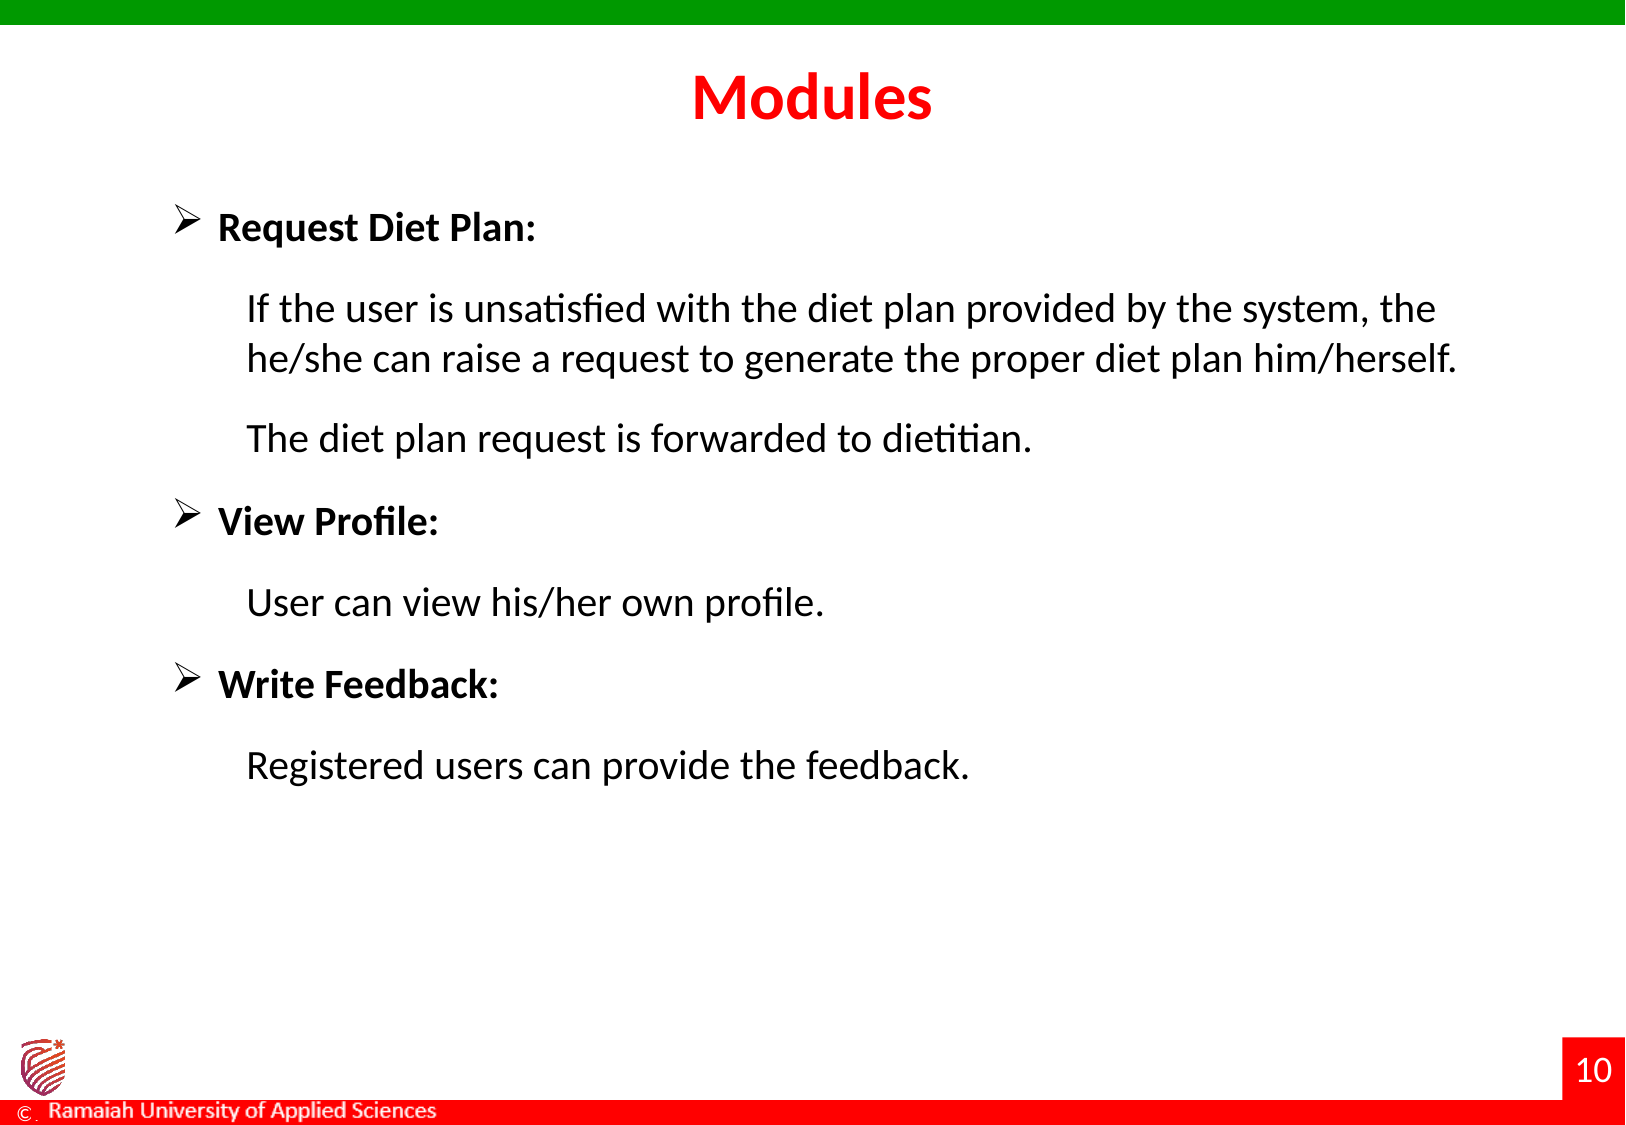

# Modules
Request Diet Plan:
If the user is unsatisfied with the diet plan provided by the system, the he/she can raise a request to generate the proper diet plan him/herself.
The diet plan request is forwarded to dietitian.
View Profile:
User can view his/her own profile.
Write Feedback:
Registered users can provide the feedback.